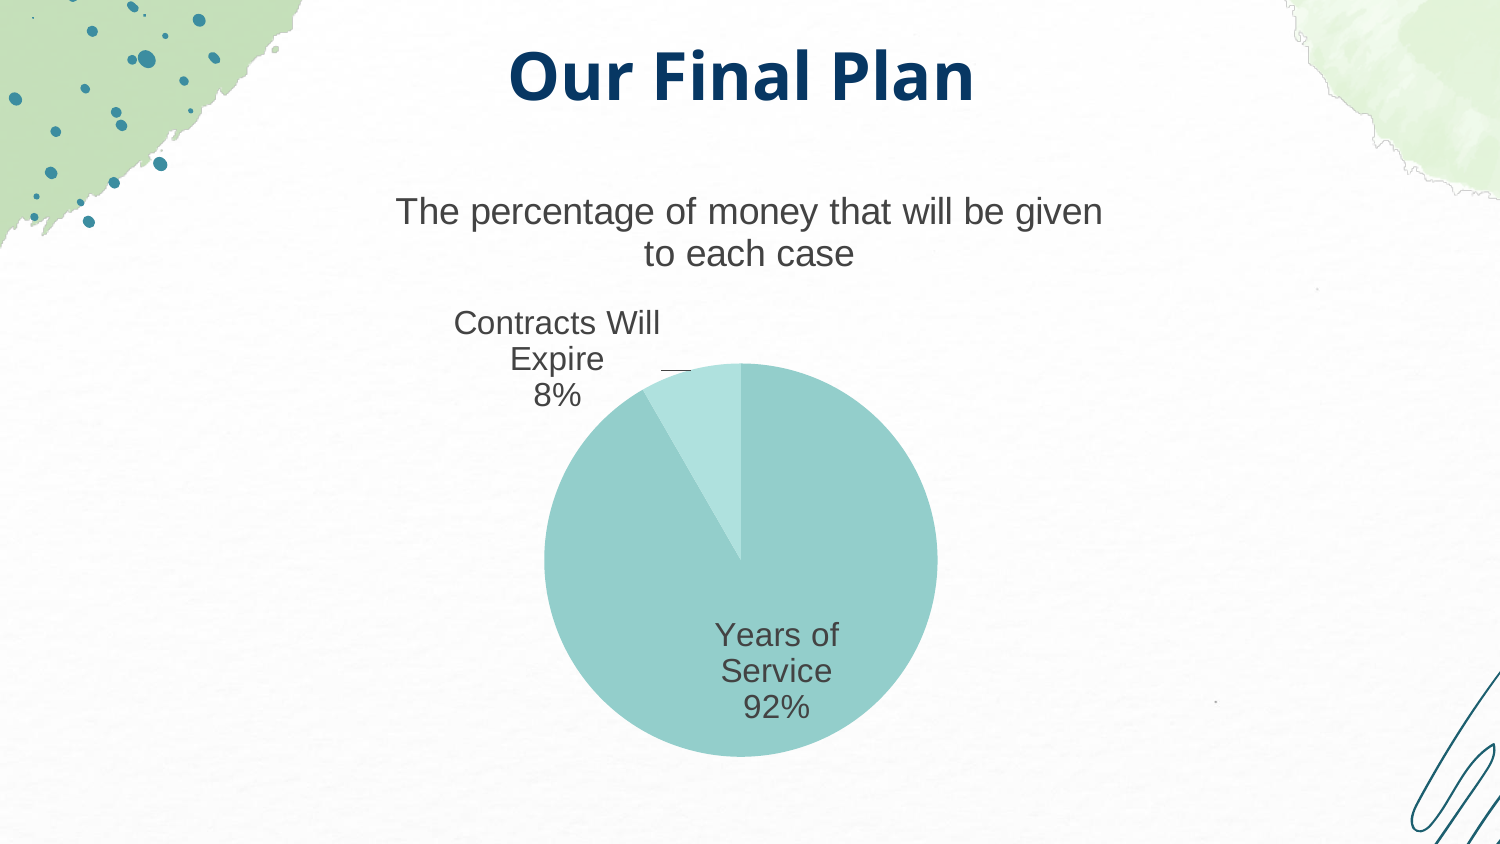

Our Final Plan

### Chart: The percentage of money that will be given to each case

| Category | Column1 |
|---|---|
| Gender Equality | 0.0 |
| Years of Service | 45804733.0 |
| Contracts Will Expire | 4153060.0 |